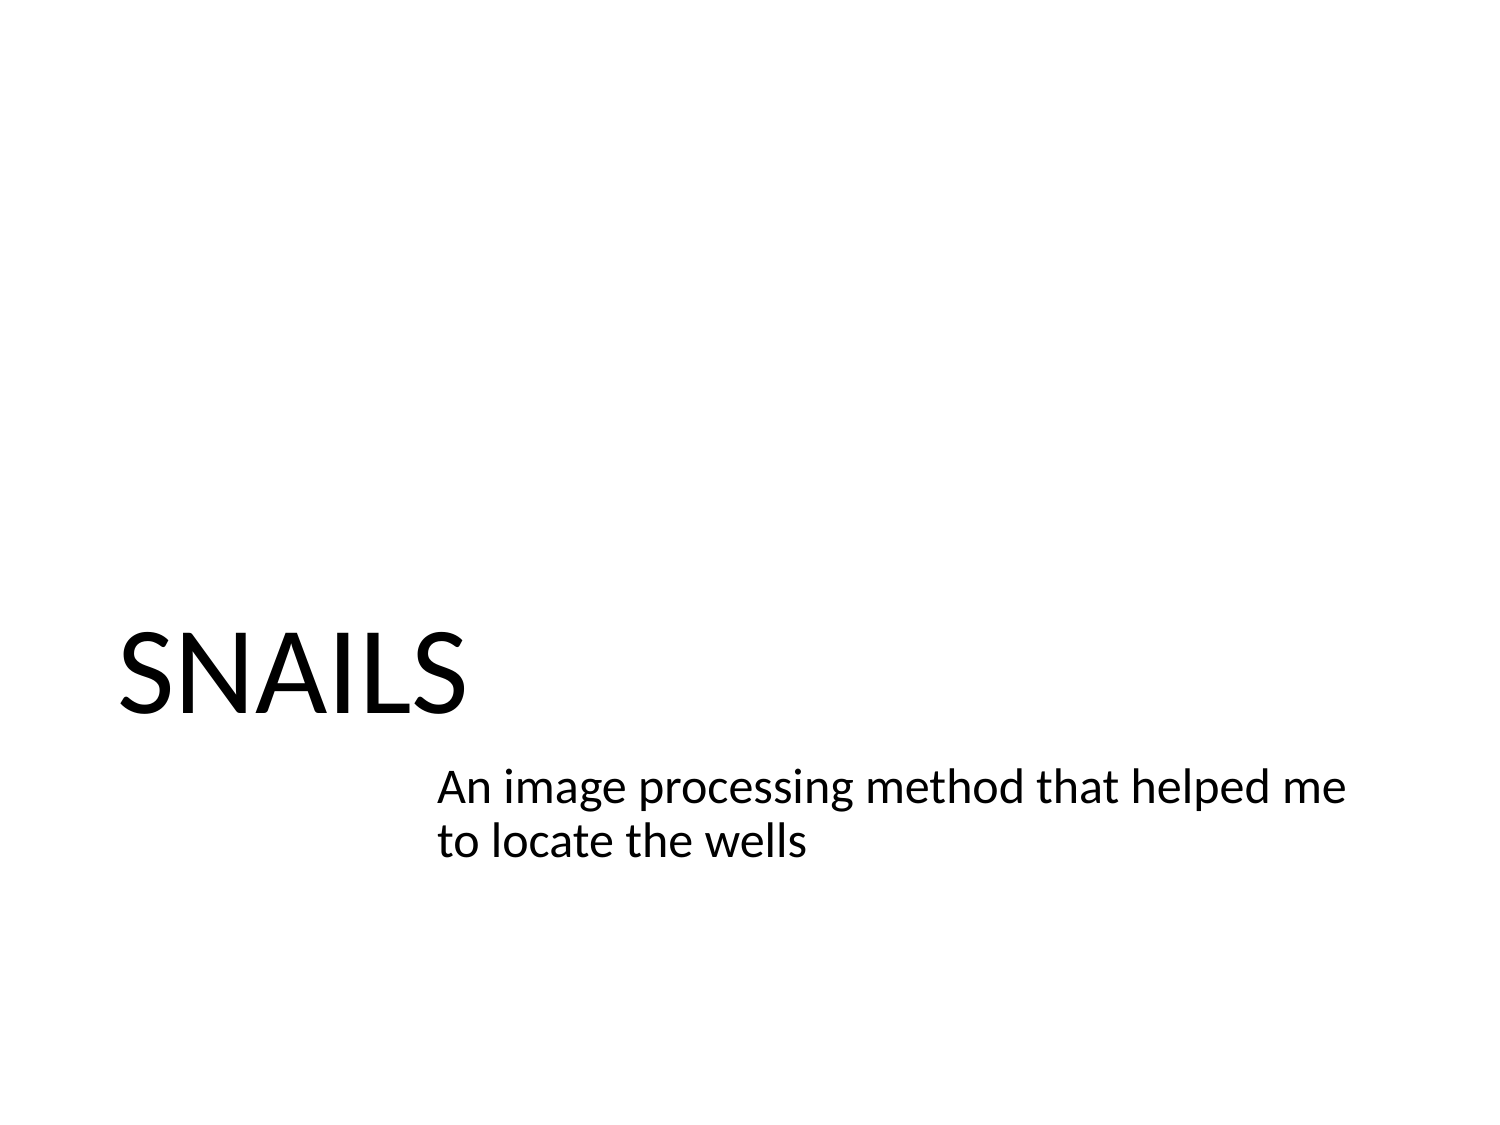

# SNAILS
An image processing method that helped me to locate the wells